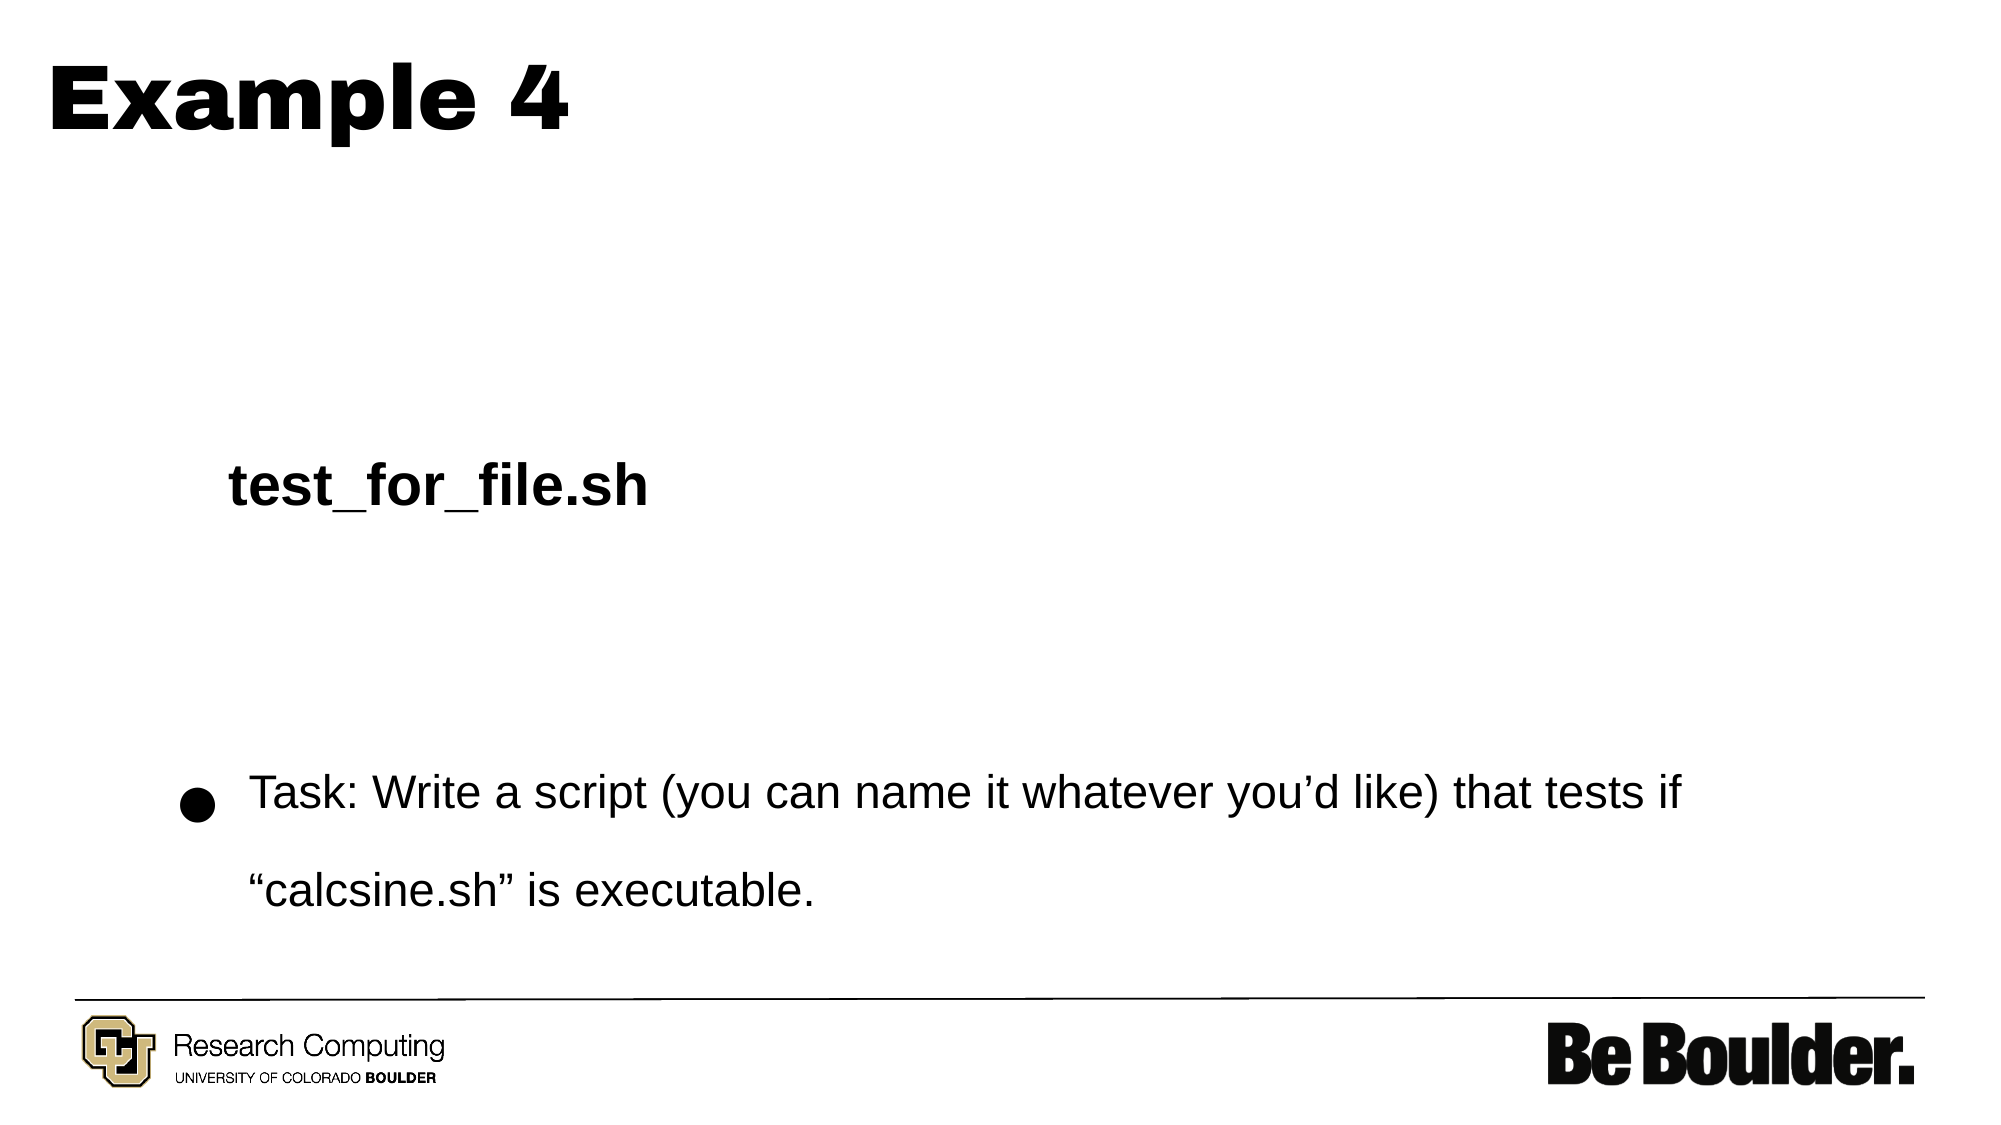

# Example 4
test_for_file.sh

Task: Write a script (you can name it whatever you’d like) that tests if “calcsine.sh” is executable.